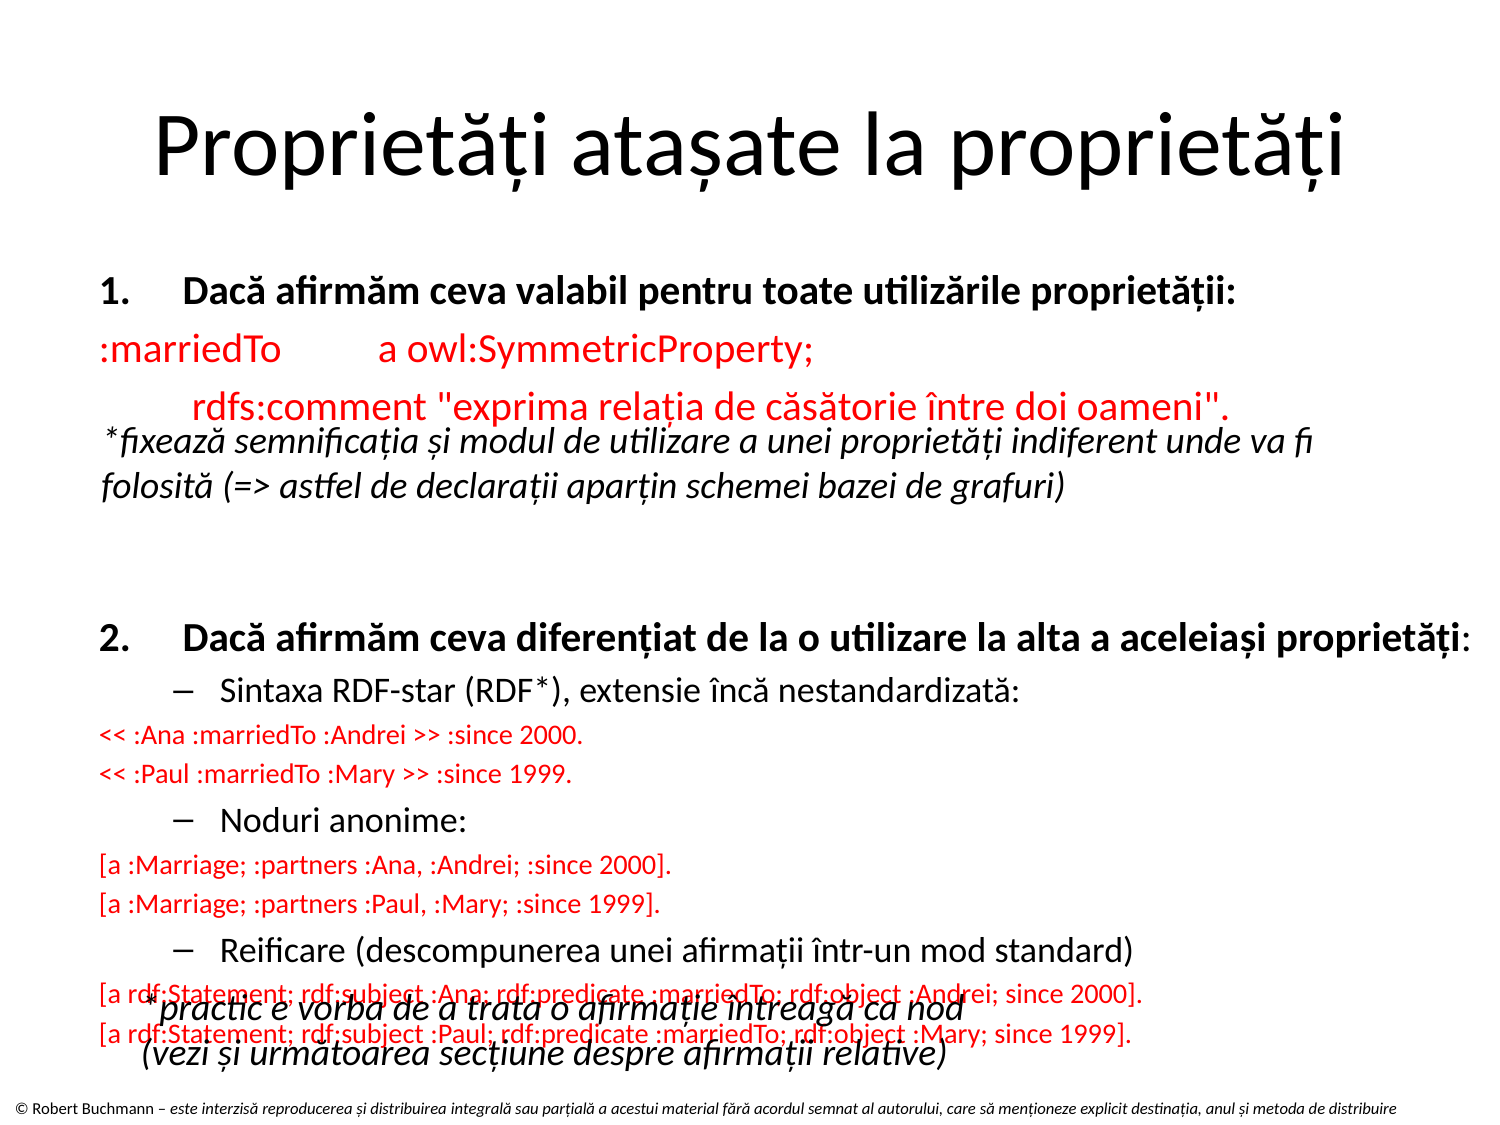

# Proprietăți atașate la proprietăți
Dacă afirmăm ceva valabil pentru toate utilizările proprietății:
:marriedTo 	a owl:SymmetricProperty;
		rdfs:comment "exprima relația de căsătorie între doi oameni".

Dacă afirmăm ceva diferențiat de la o utilizare la alta a aceleiași proprietăți:
Sintaxa RDF-star (RDF*), extensie încă nestandardizată:
<< :Ana :marriedTo :Andrei >> :since 2000.
<< :Paul :marriedTo :Mary >> :since 1999.
Noduri anonime:
[a :Marriage; :partners :Ana, :Andrei; :since 2000].
[a :Marriage; :partners :Paul, :Mary; :since 1999].
Reificare (descompunerea unei afirmații într-un mod standard)
[a rdf:Statement; rdf:subject :Ana; rdf:predicate :marriedTo; rdf:object :Andrei; since 2000].
[a rdf:Statement; rdf:subject :Paul; rdf:predicate :marriedTo; rdf:object :Mary; since 1999].

*fixează semnificația și modul de utilizare a unei proprietăți indiferent unde va fi folosită (=> astfel de declarații aparțin schemei bazei de grafuri)
*practic e vorba de a trata o afirmație întreagă ca nod
(vezi și următoarea secțiune despre afirmații relative)